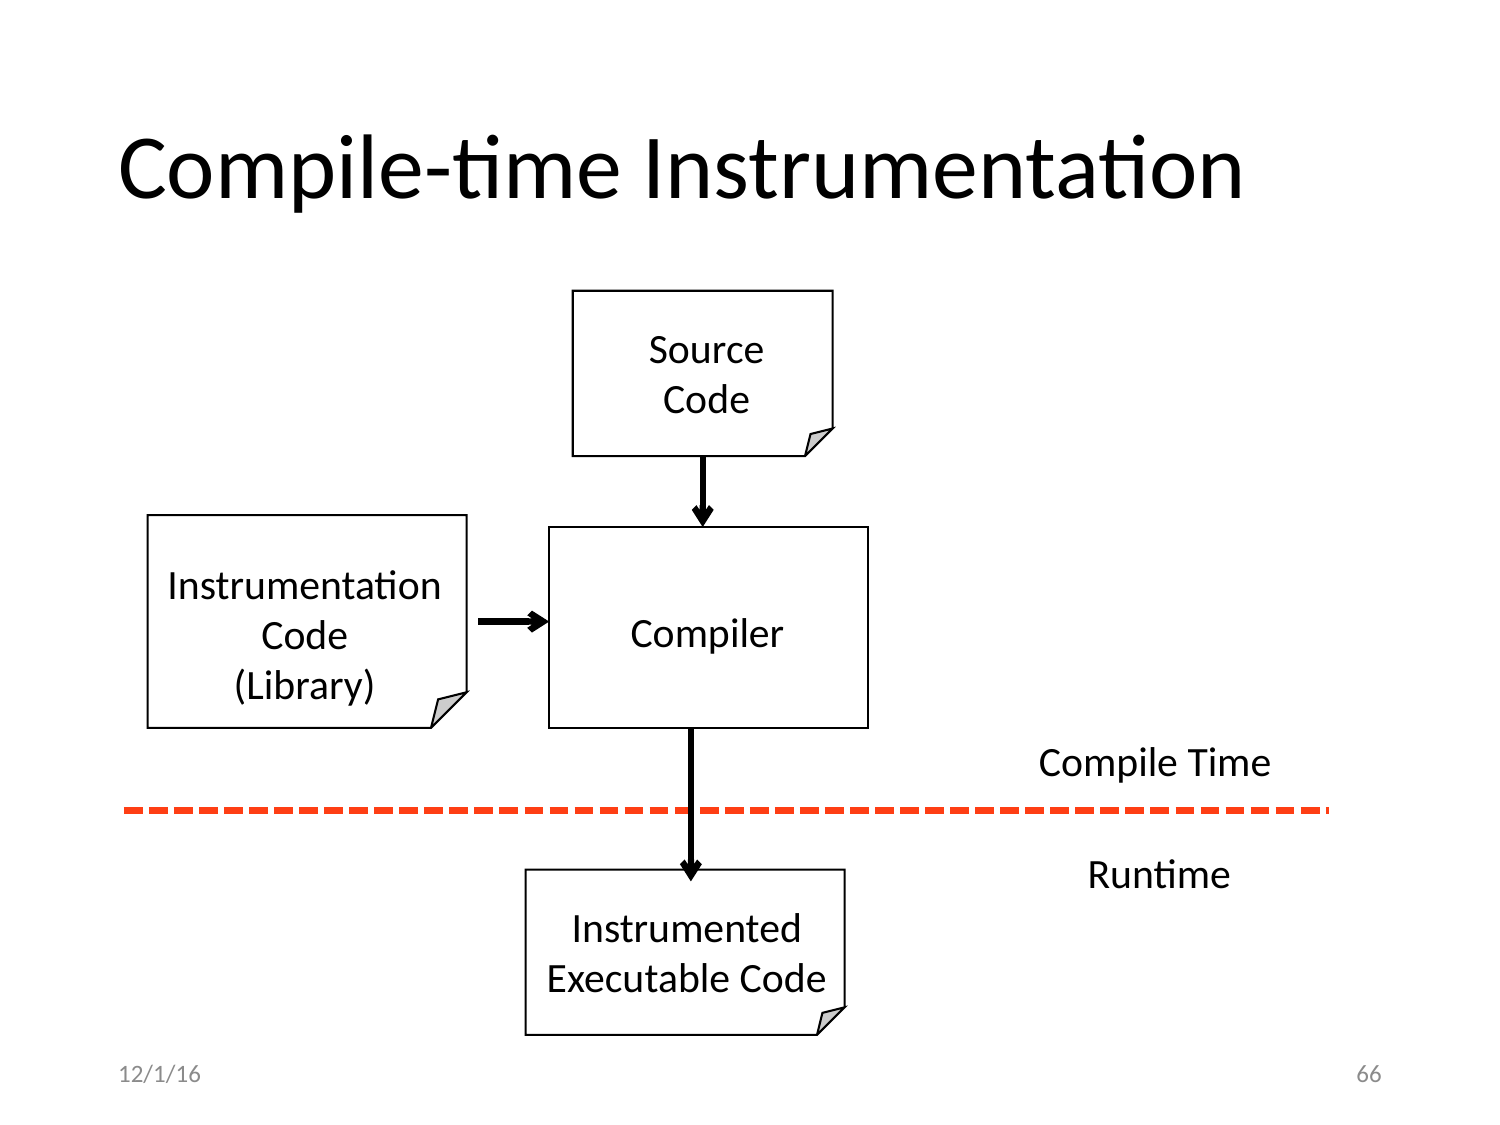

# Compile-time Instrumentation

Source
Code

Instrumentation
Code
(Library)
Compiler
Compile Time
Runtime

Instrumented
Executable Code
12/1/16
66